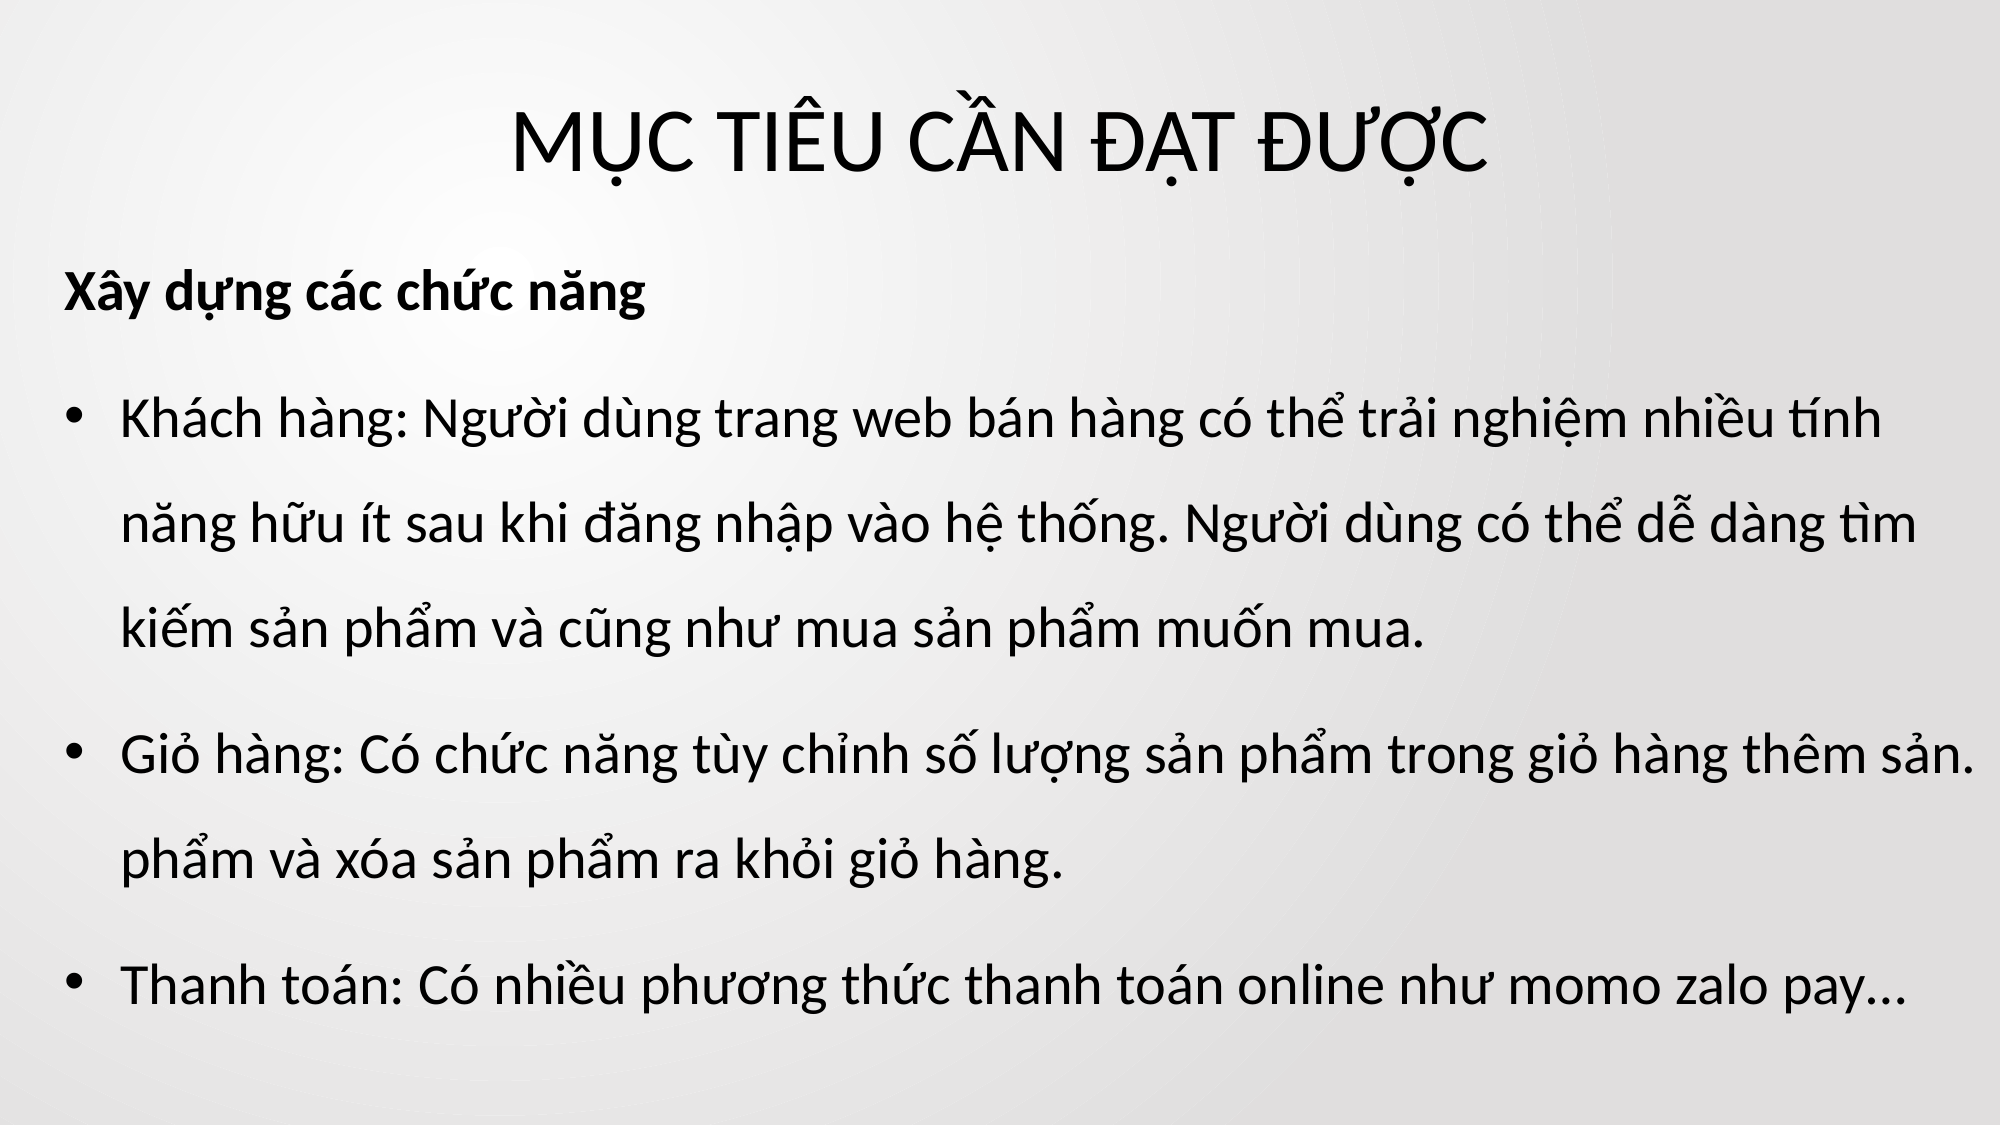

# MỤC TIÊU CẦN ĐẠT ĐƯỢC
Xây dựng các chức năng
Khách hàng: Người dùng trang web bán hàng có thể trải nghiệm nhiều tính năng hữu ít sau khi đăng nhập vào hệ thống. Người dùng có thể dễ dàng tìm kiếm sản phẩm và cũng như mua sản phẩm muốn mua.
Giỏ hàng: Có chức năng tùy chỉnh số lượng sản phẩm trong giỏ hàng thêm sản. phẩm và xóa sản phẩm ra khỏi giỏ hàng.
Thanh toán: Có nhiều phương thức thanh toán online như momo zalo pay…